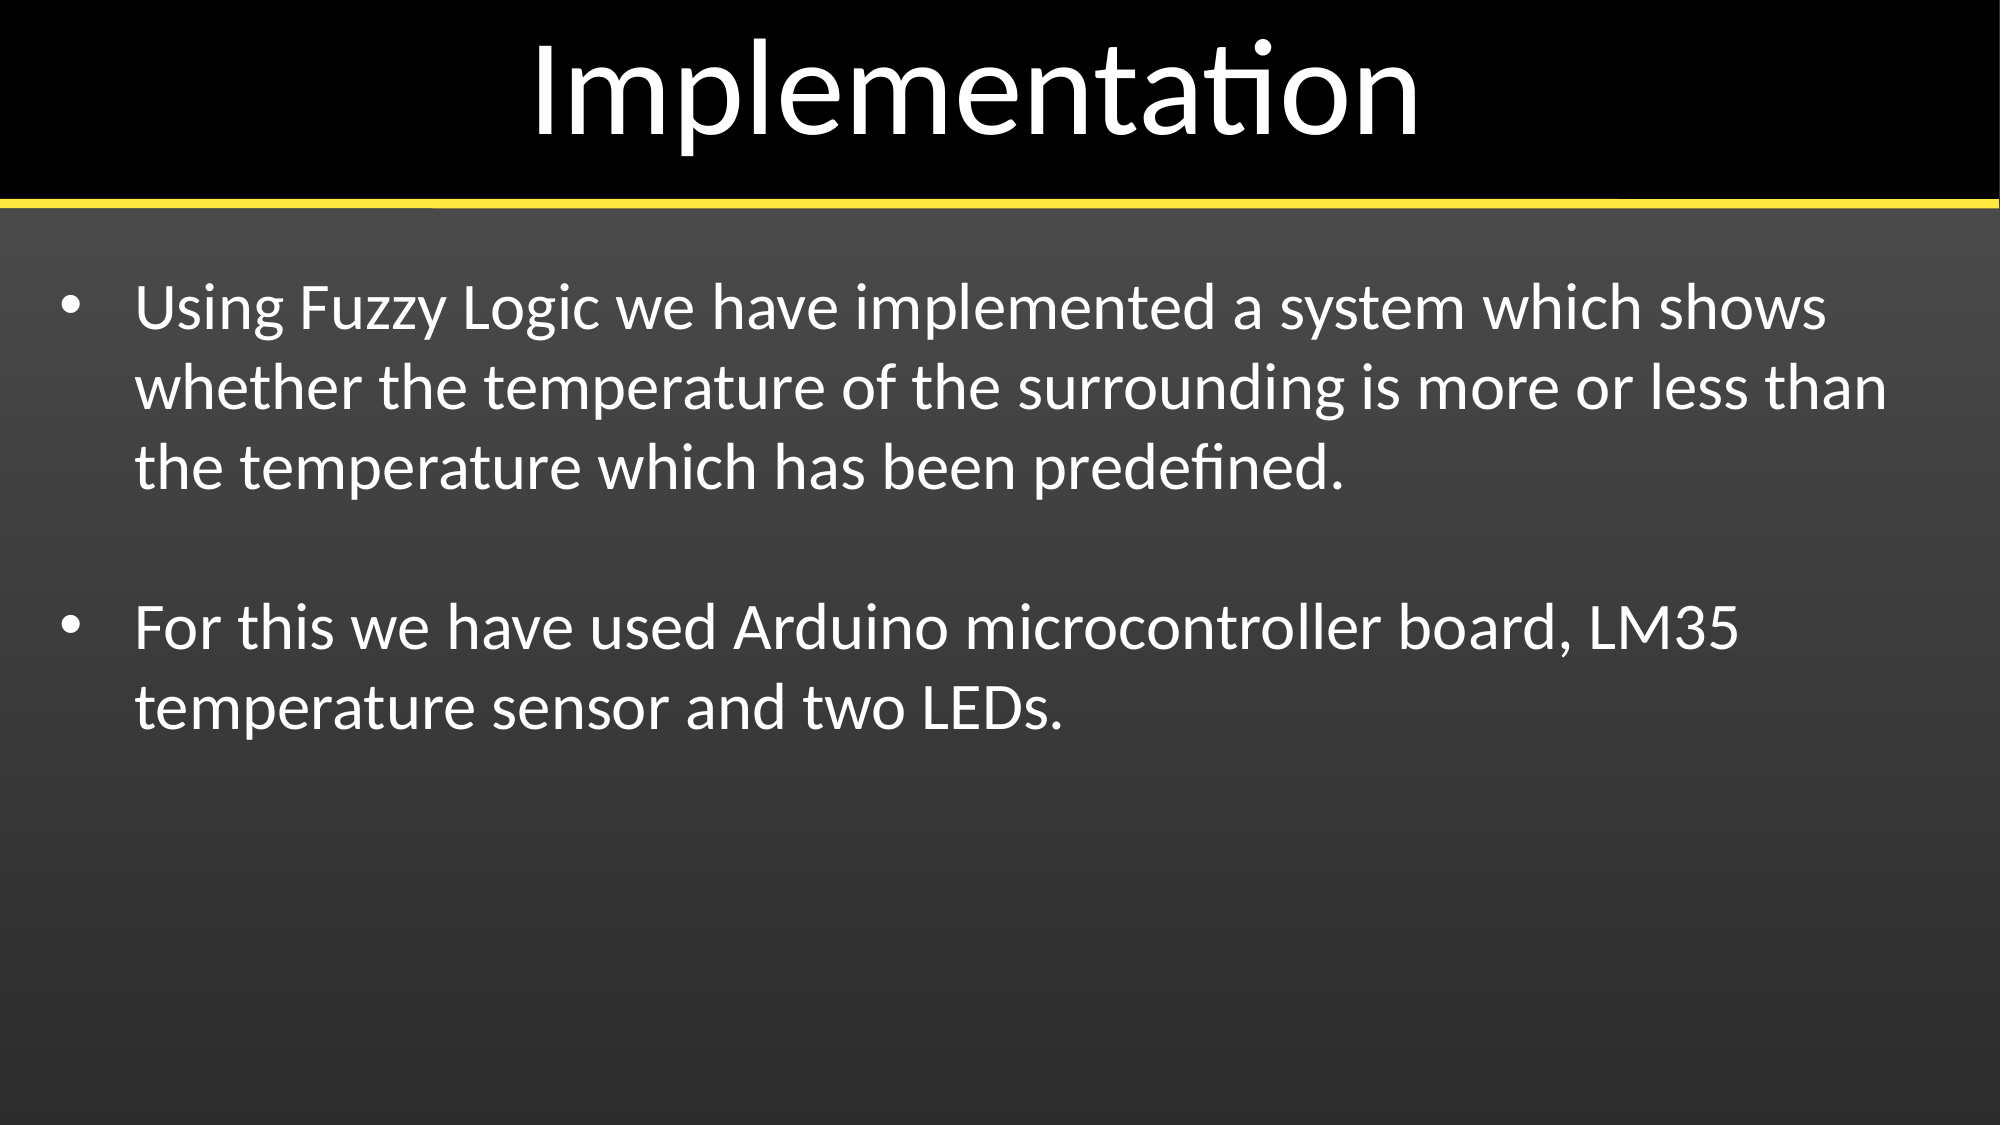

Implementation
Using Fuzzy Logic we have implemented a system which shows whether the temperature of the surrounding is more or less than the temperature which has been predefined.

For this we have used Arduino microcontroller board, LM35 temperature sensor and two LEDs.